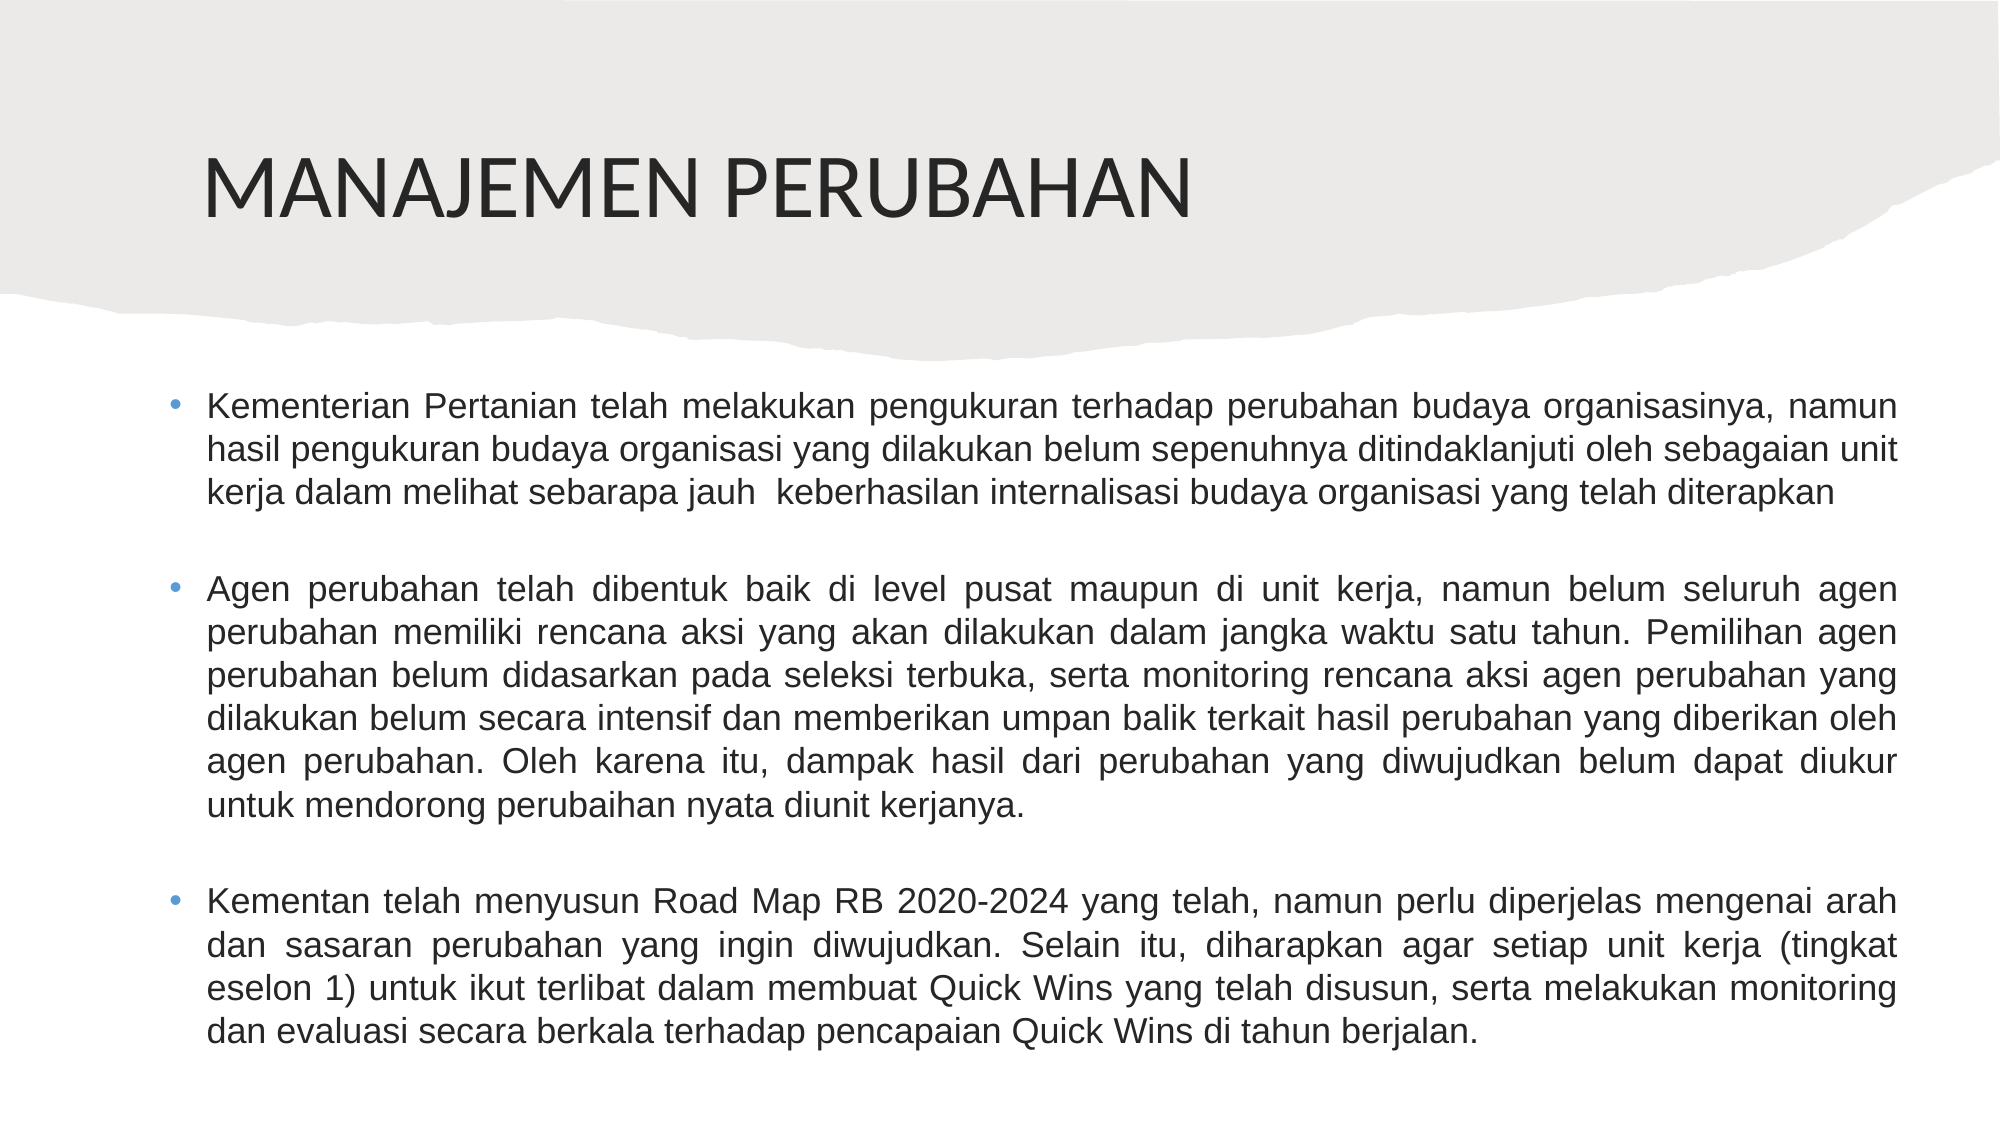

# MANAJEMEN PERUBAHAN
Kementerian Pertanian telah melakukan pengukuran terhadap perubahan budaya organisasinya, namun hasil pengukuran budaya organisasi yang dilakukan belum sepenuhnya ditindaklanjuti oleh sebagaian unit kerja dalam melihat sebarapa jauh  keberhasilan internalisasi budaya organisasi yang telah diterapkan

Agen perubahan telah dibentuk baik di level pusat maupun di unit kerja, namun belum seluruh agen perubahan memiliki rencana aksi yang akan dilakukan dalam jangka waktu satu tahun. Pemilihan agen perubahan belum didasarkan pada seleksi terbuka, serta monitoring rencana aksi agen perubahan yang dilakukan belum secara intensif dan memberikan umpan balik terkait hasil perubahan yang diberikan oleh agen perubahan. Oleh karena itu, dampak hasil dari perubahan yang diwujudkan belum dapat diukur untuk mendorong perubaihan nyata diunit kerjanya.

Kementan telah menyusun Road Map RB 2020-2024 yang telah, namun perlu diperjelas mengenai arah dan sasaran perubahan yang ingin diwujudkan. Selain itu, diharapkan agar setiap unit kerja (tingkat eselon 1) untuk ikut terlibat dalam membuat Quick Wins yang telah disusun, serta melakukan monitoring dan evaluasi secara berkala terhadap pencapaian Quick Wins di tahun berjalan.